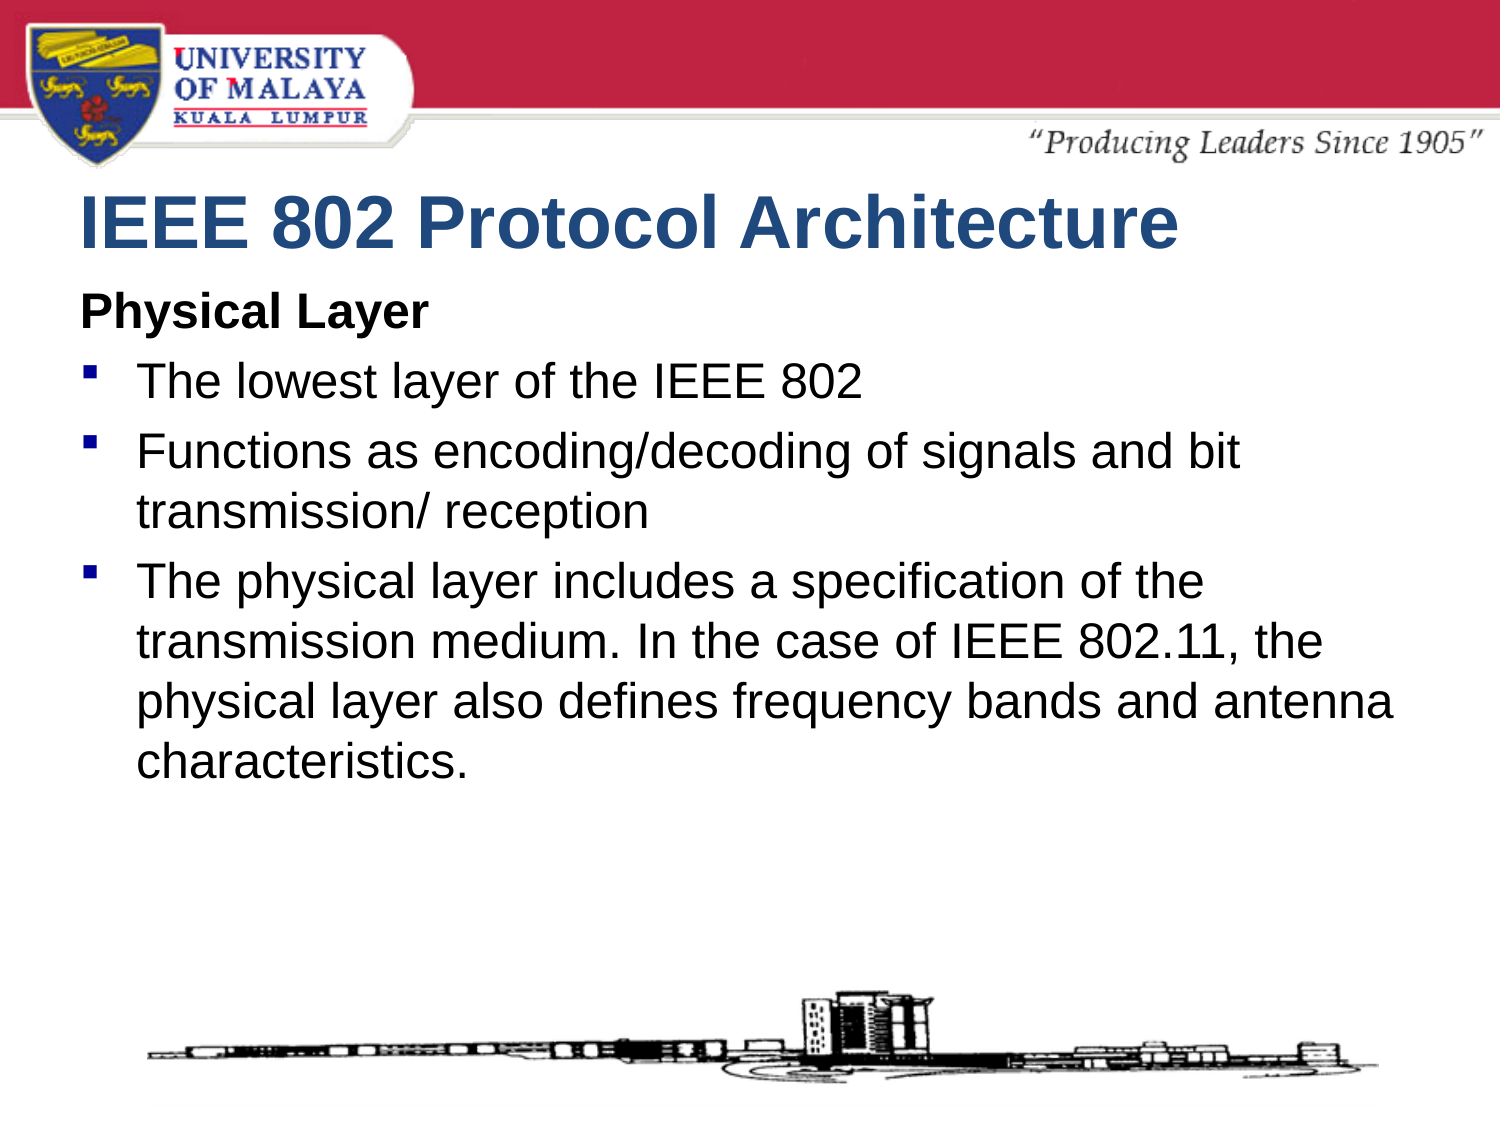

# IEEE 802 Protocol Architecture
Physical Layer
The lowest layer of the IEEE 802
Functions as encoding/decoding of signals and bit transmission/ reception
The physical layer includes a specification of the transmission medium. In the case of IEEE 802.11, the physical layer also defines frequency bands and antenna characteristics.